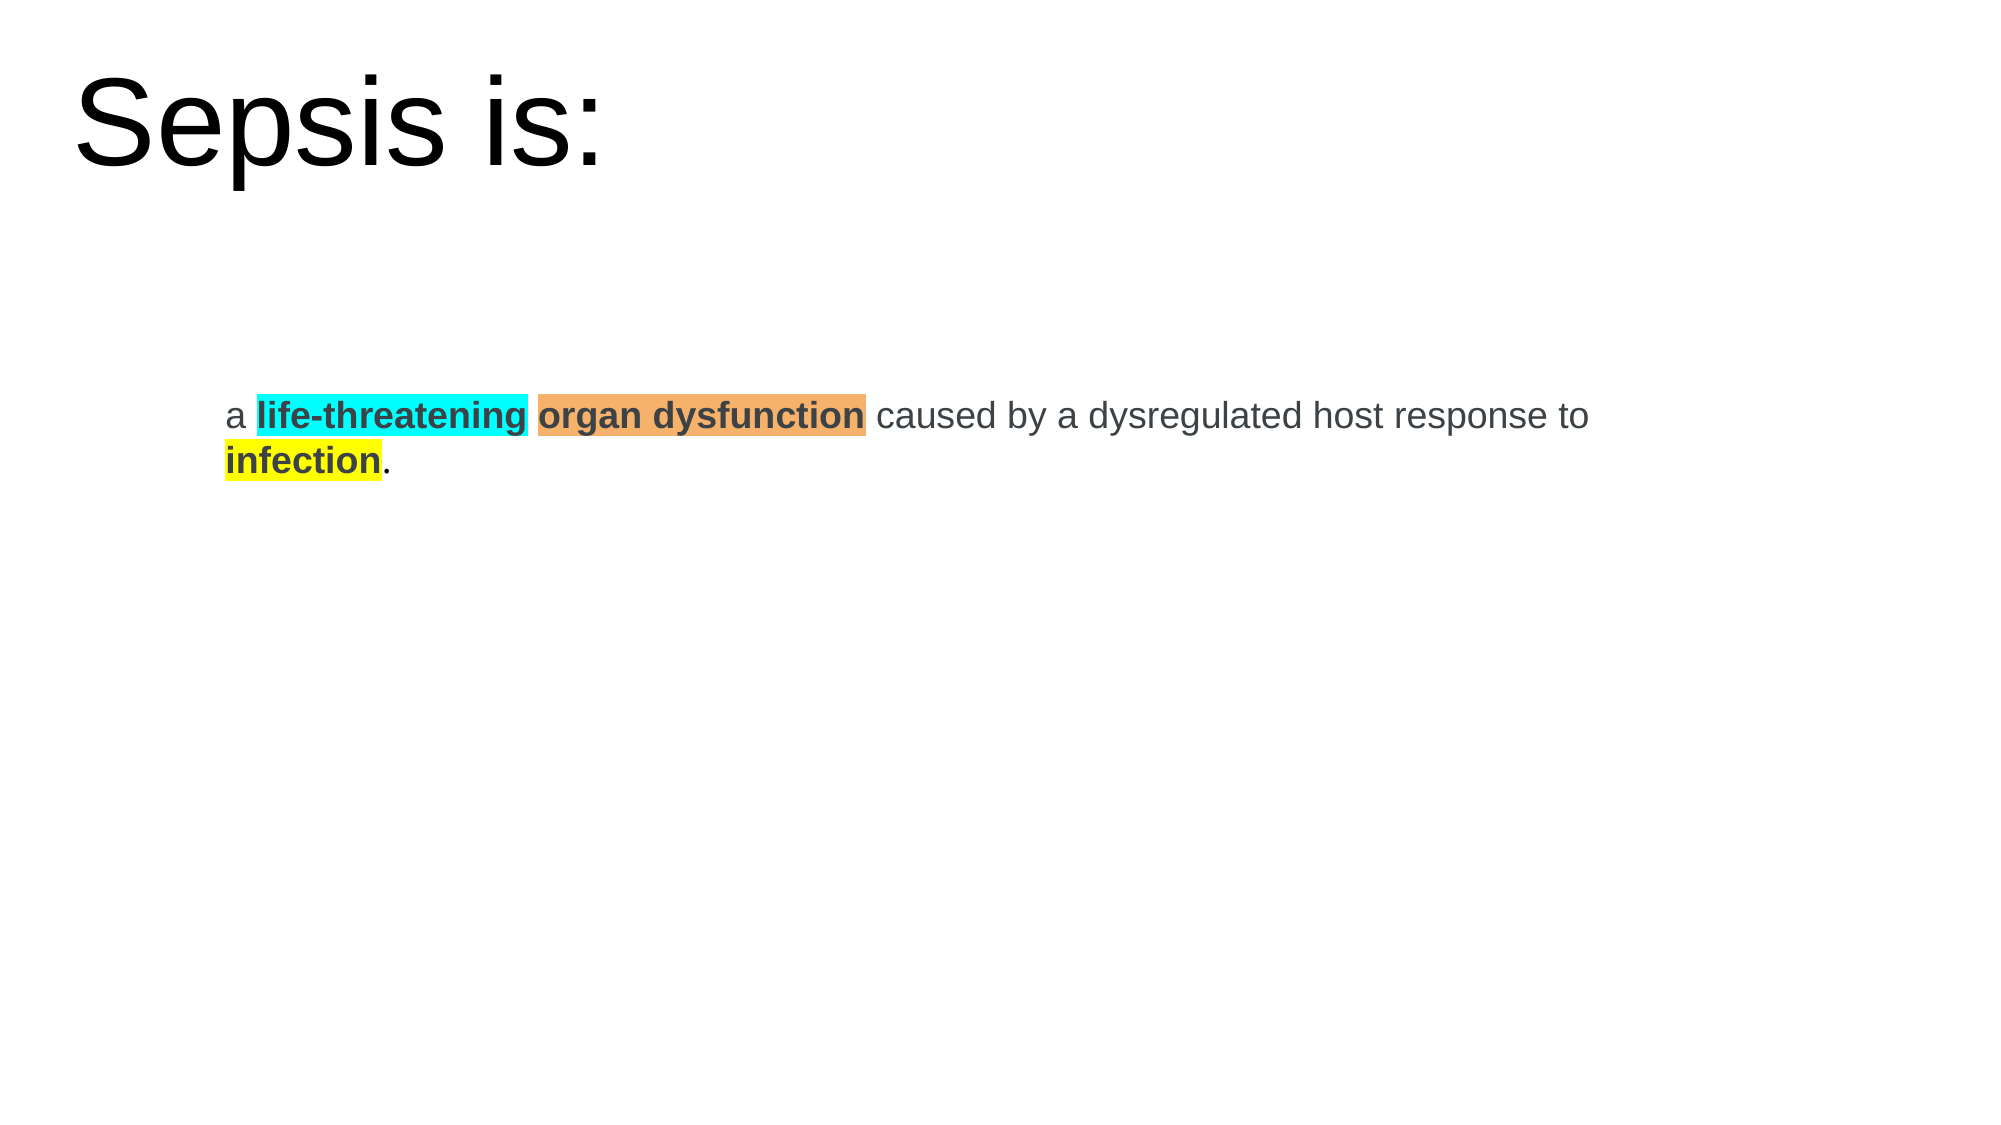

Sepsis is:
a life-threatening organ dysfunction caused by a dysregulated host response to infection.